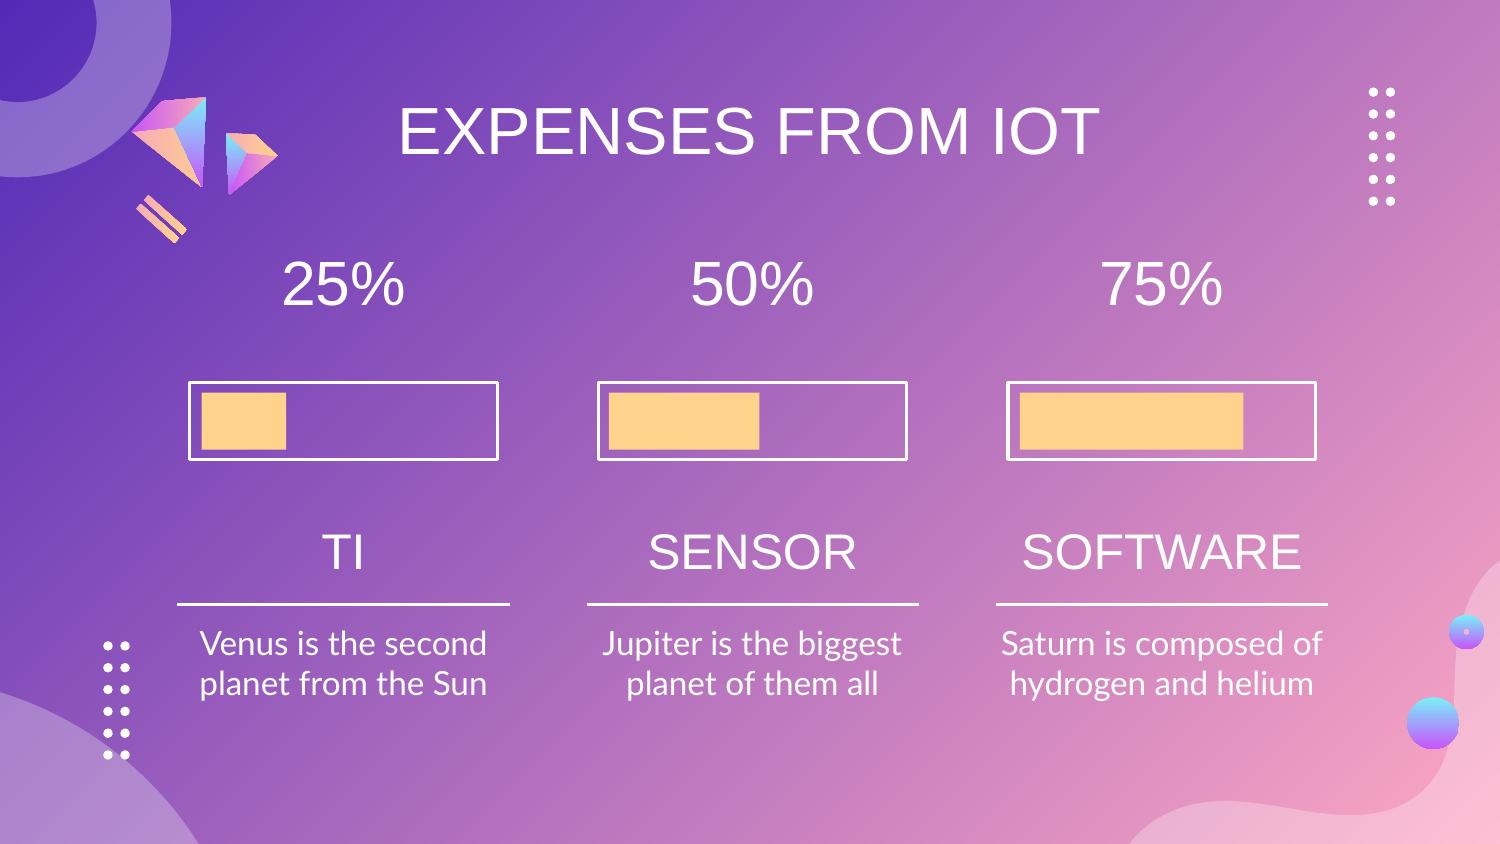

EXPENSES FROM IOT

25%
50%
75%

TI
# SENSOR
SOFTWARE
Venus is the second planet from the Sun
Jupiter is the biggest planet of them all
Saturn is composed of hydrogen and helium